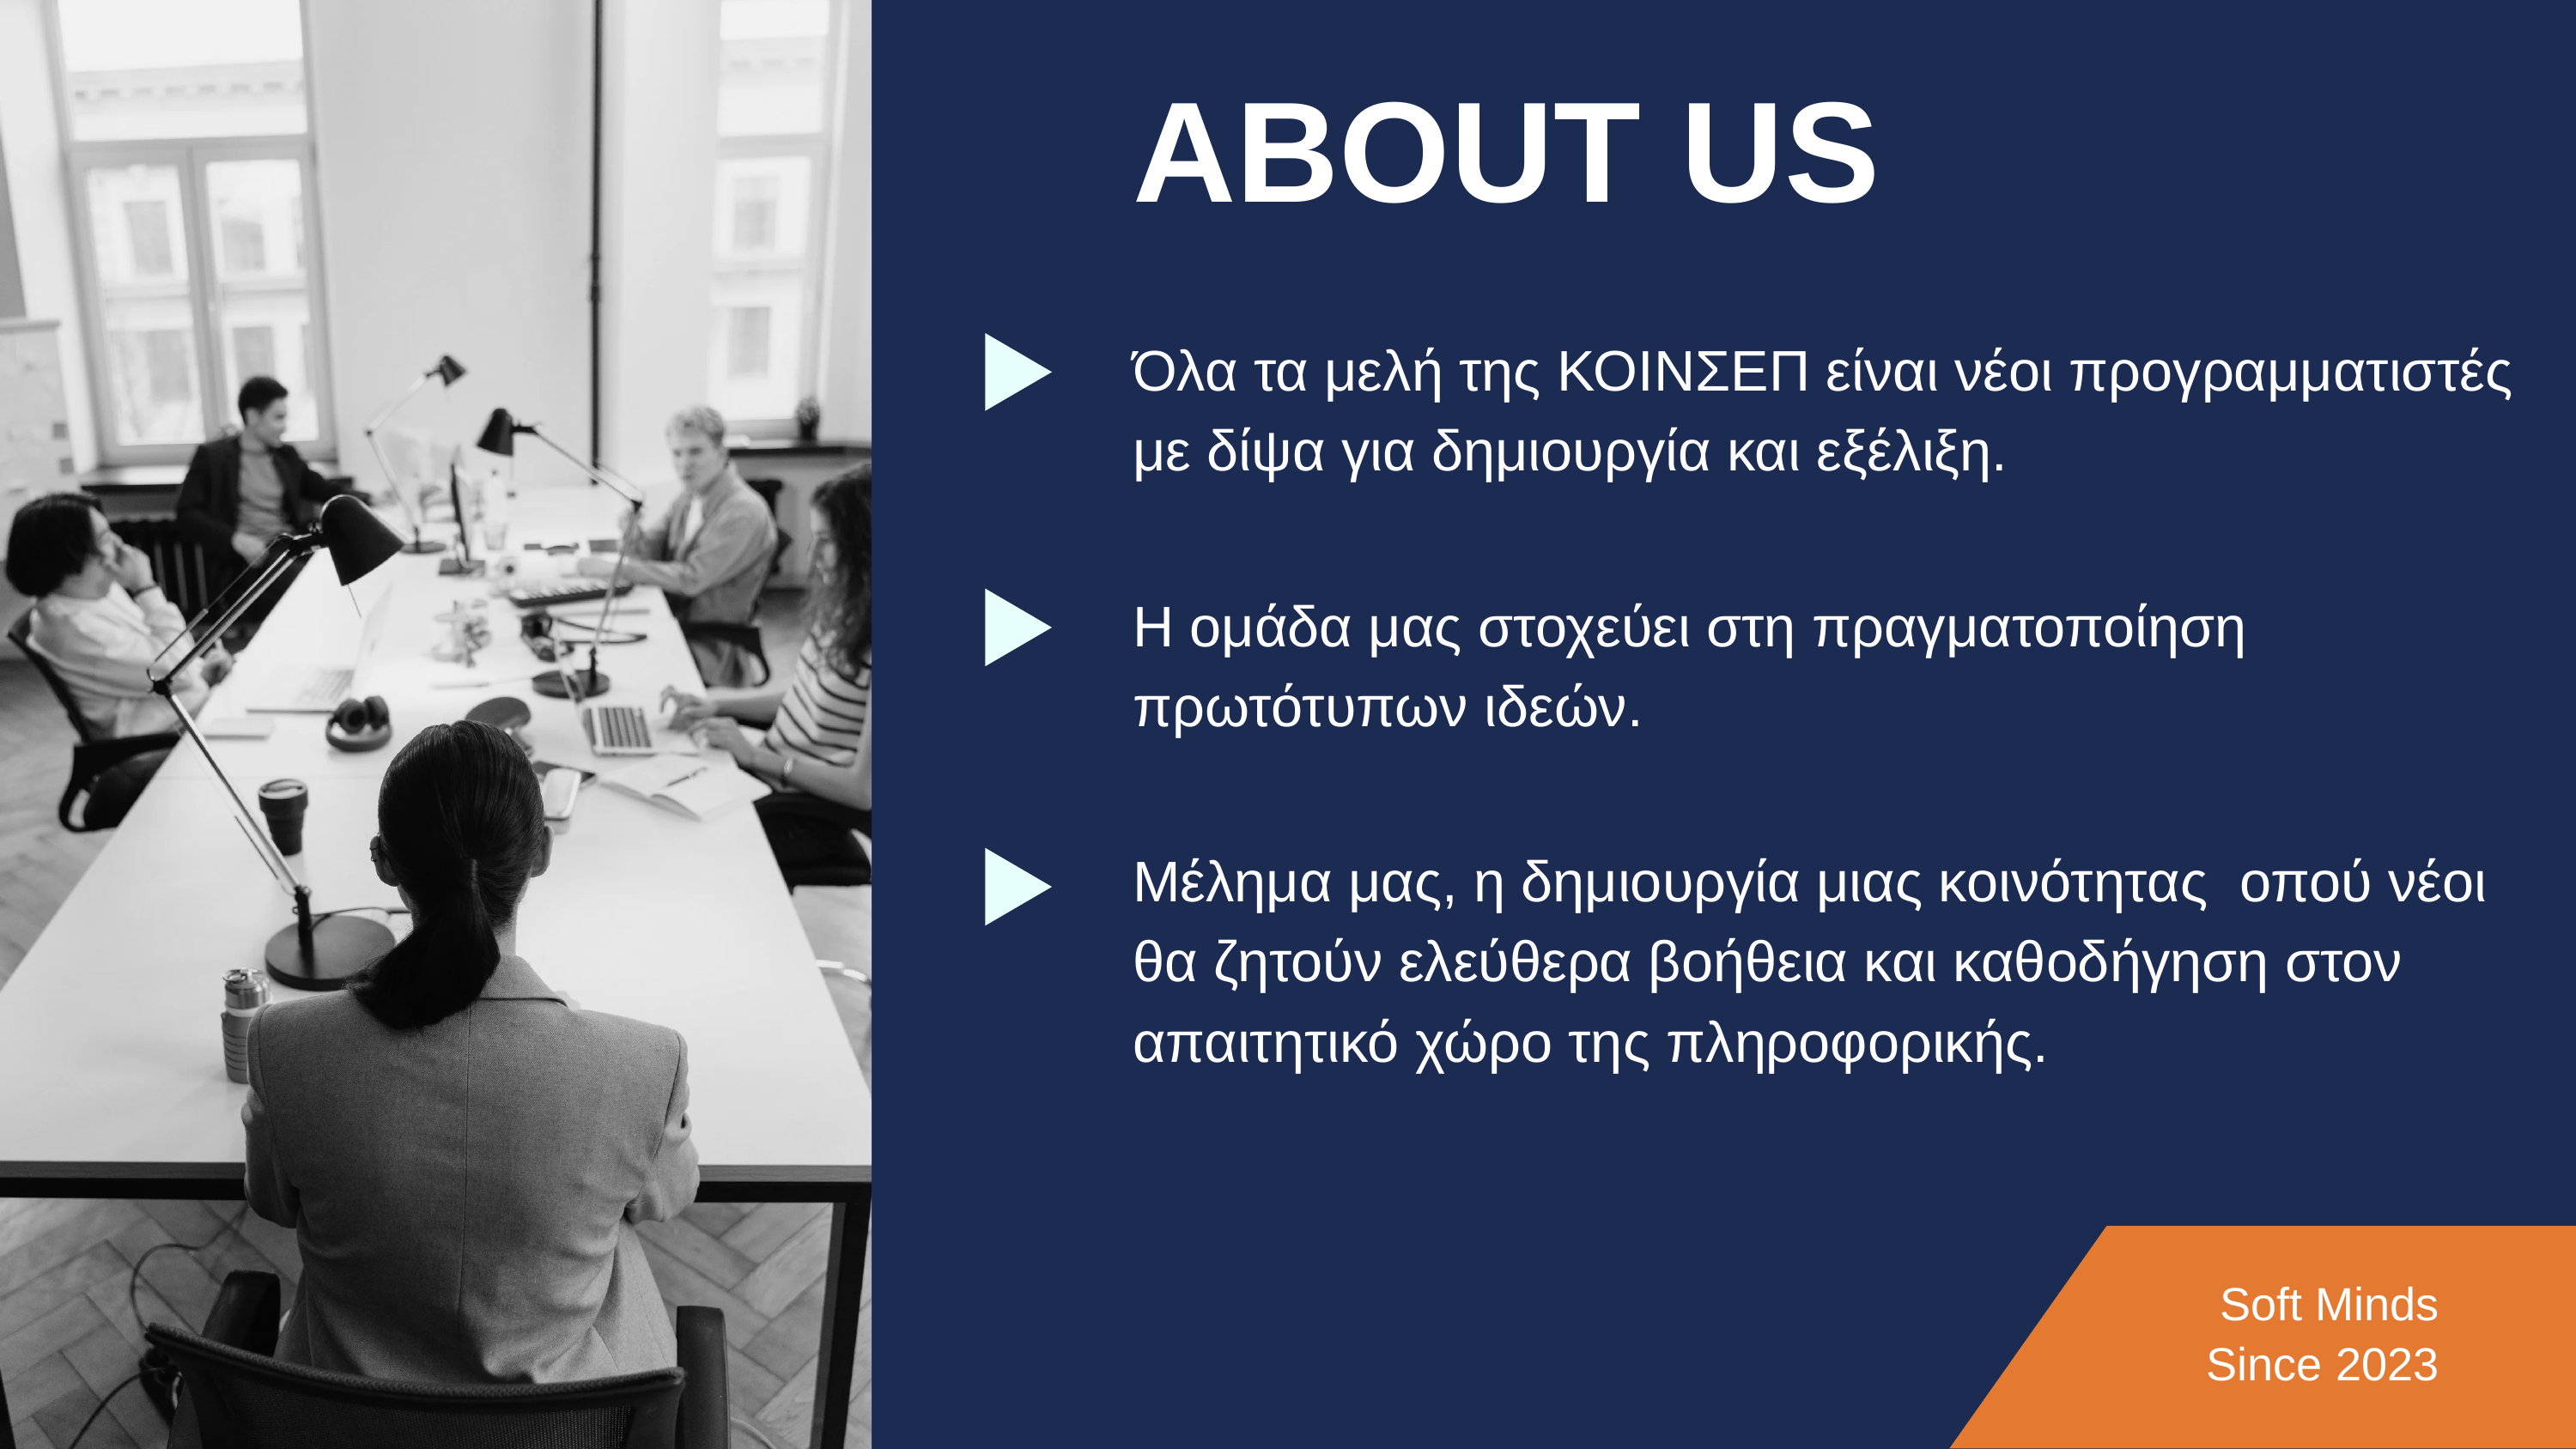

ABOUT US
Όλα τα μελή της ΚΟΙΝΣΕΠ είναι νέοι προγραμματιστές με δίψα για δημιουργία και εξέλιξη.

Η ομάδα μας στοχεύει στη πραγματοποίηση πρωτότυπων ιδεών.

Μέλημα μας, η δημιουργία μιας κοινότητας  οπού νέοι θα ζητούν ελεύθερα βοήθεια και καθοδήγηση στον απαιτητικό χώρο της πληροφορικής.

Soft Minds
Since 2023